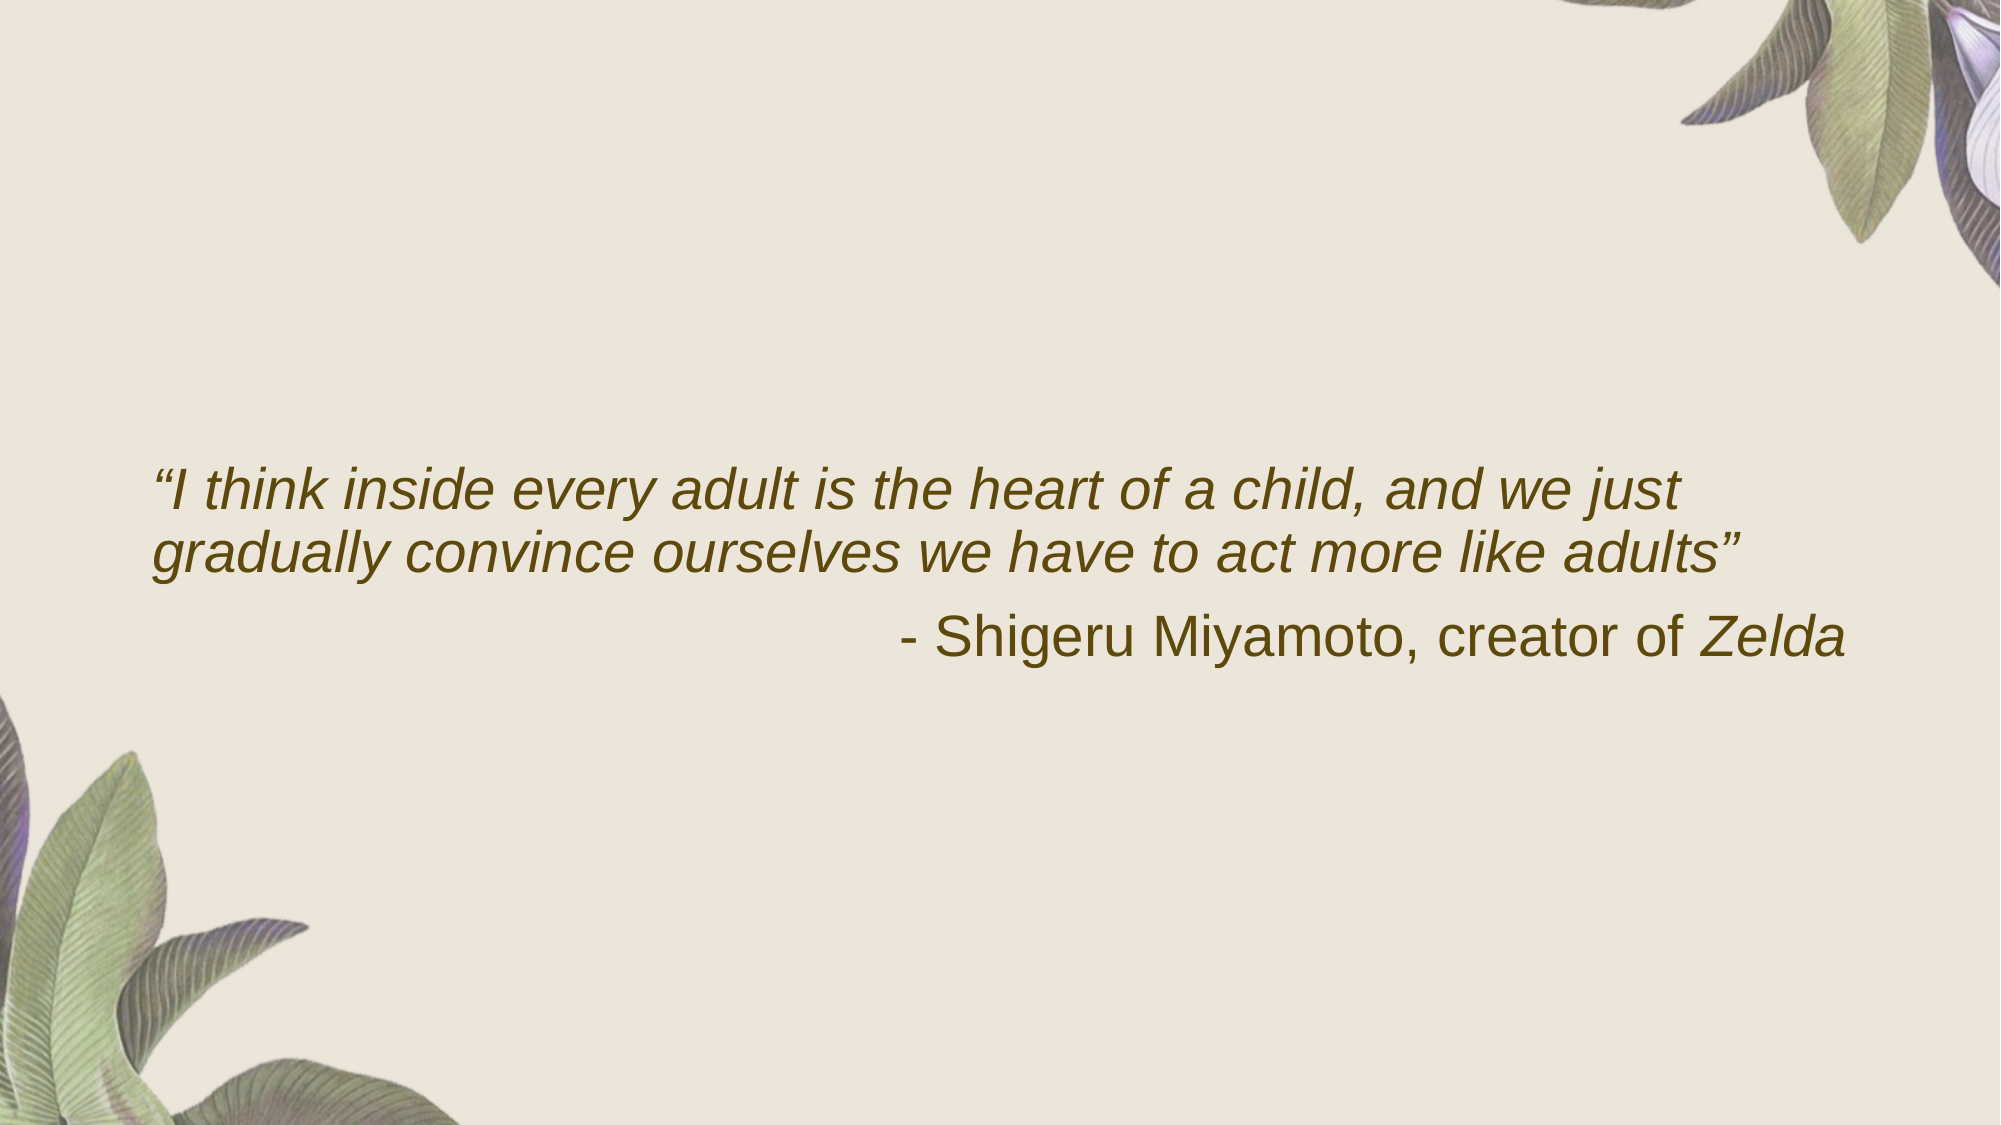

“I think inside every adult is the heart of a child, and we just gradually convince ourselves we have to act more like adults”
- Shigeru Miyamoto, creator of Zelda